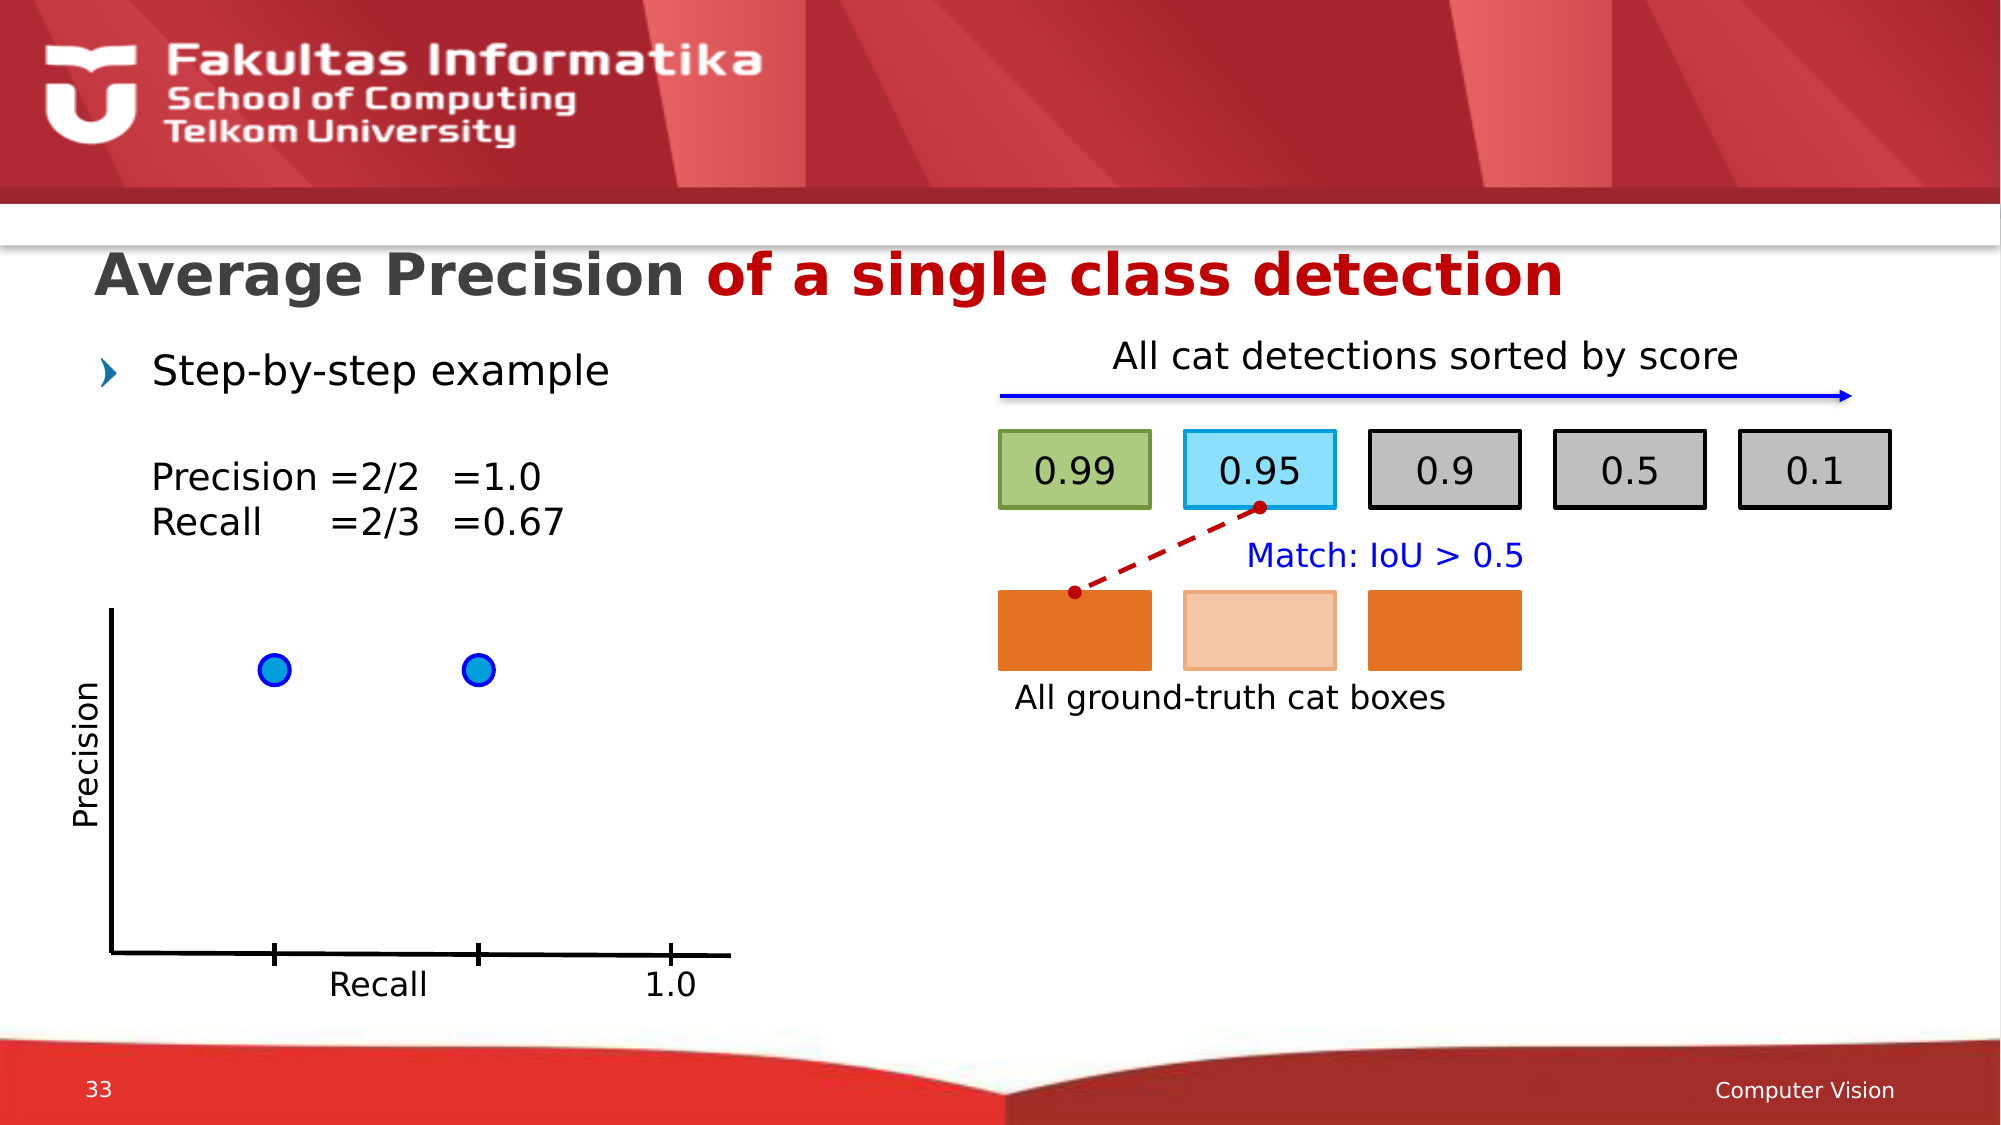

# Average Precision of a single class detection
All cat detections sorted by score
Step-by-step example
0.99
0.95
0.9
0.5
0.1
Precision	=2/2	=1.0
Recall	=2/3	=0.67
Match: IoU > 0.5

All ground-truth cat boxes
Precision
Recall
1.0
Computer Vision
33